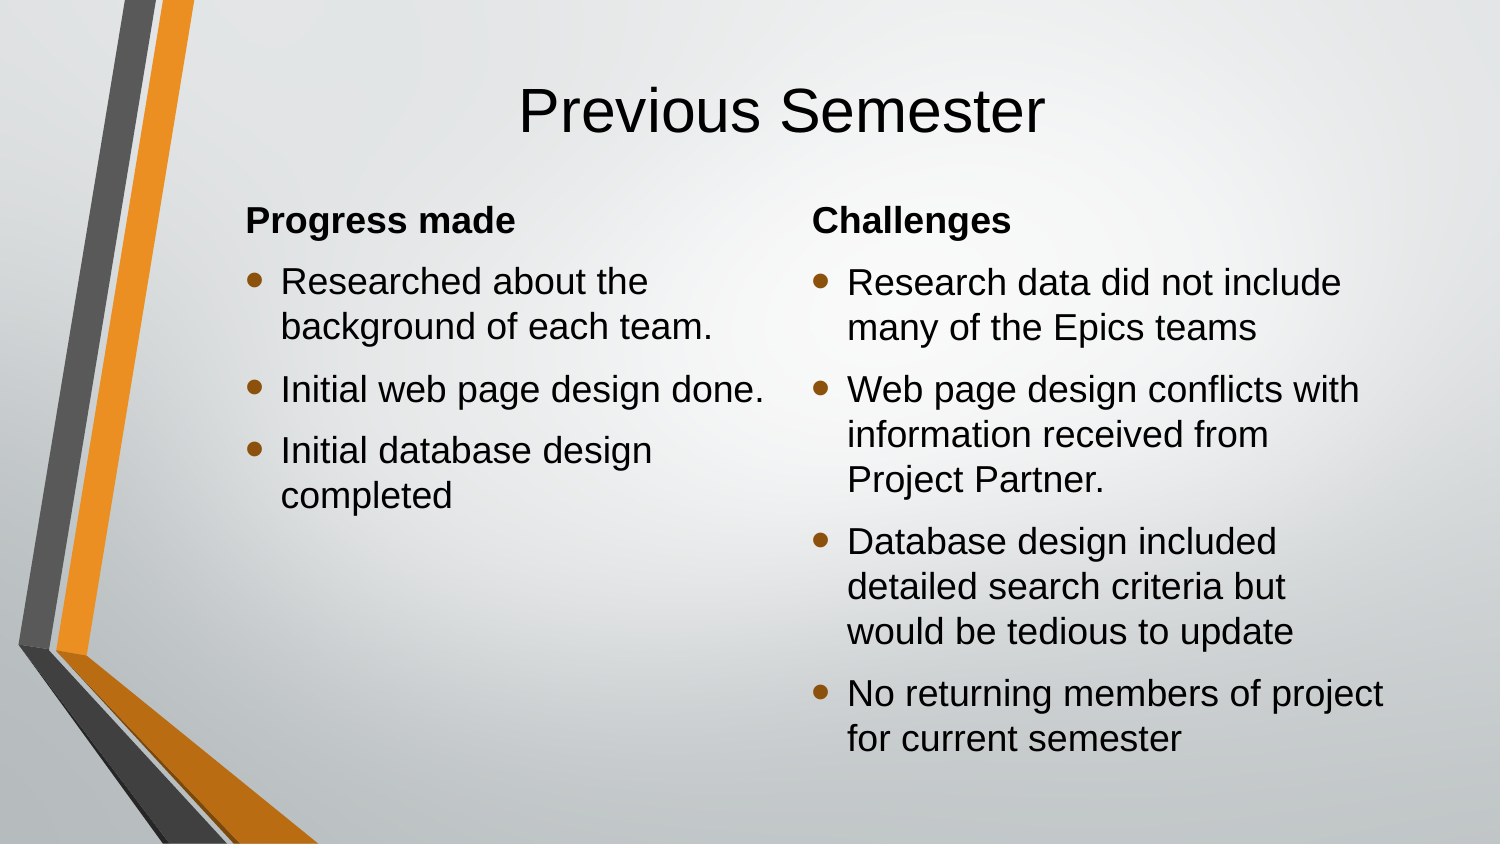

# Previous Semester
Progress made
Researched about the  background of each team.
Initial web page design done.
Initial database design completed
Challenges
Research data did not include many of the Epics teams
Web page design conflicts with information received from Project Partner.
Database design included detailed search criteria but would be tedious to update
No returning members of project for current semester